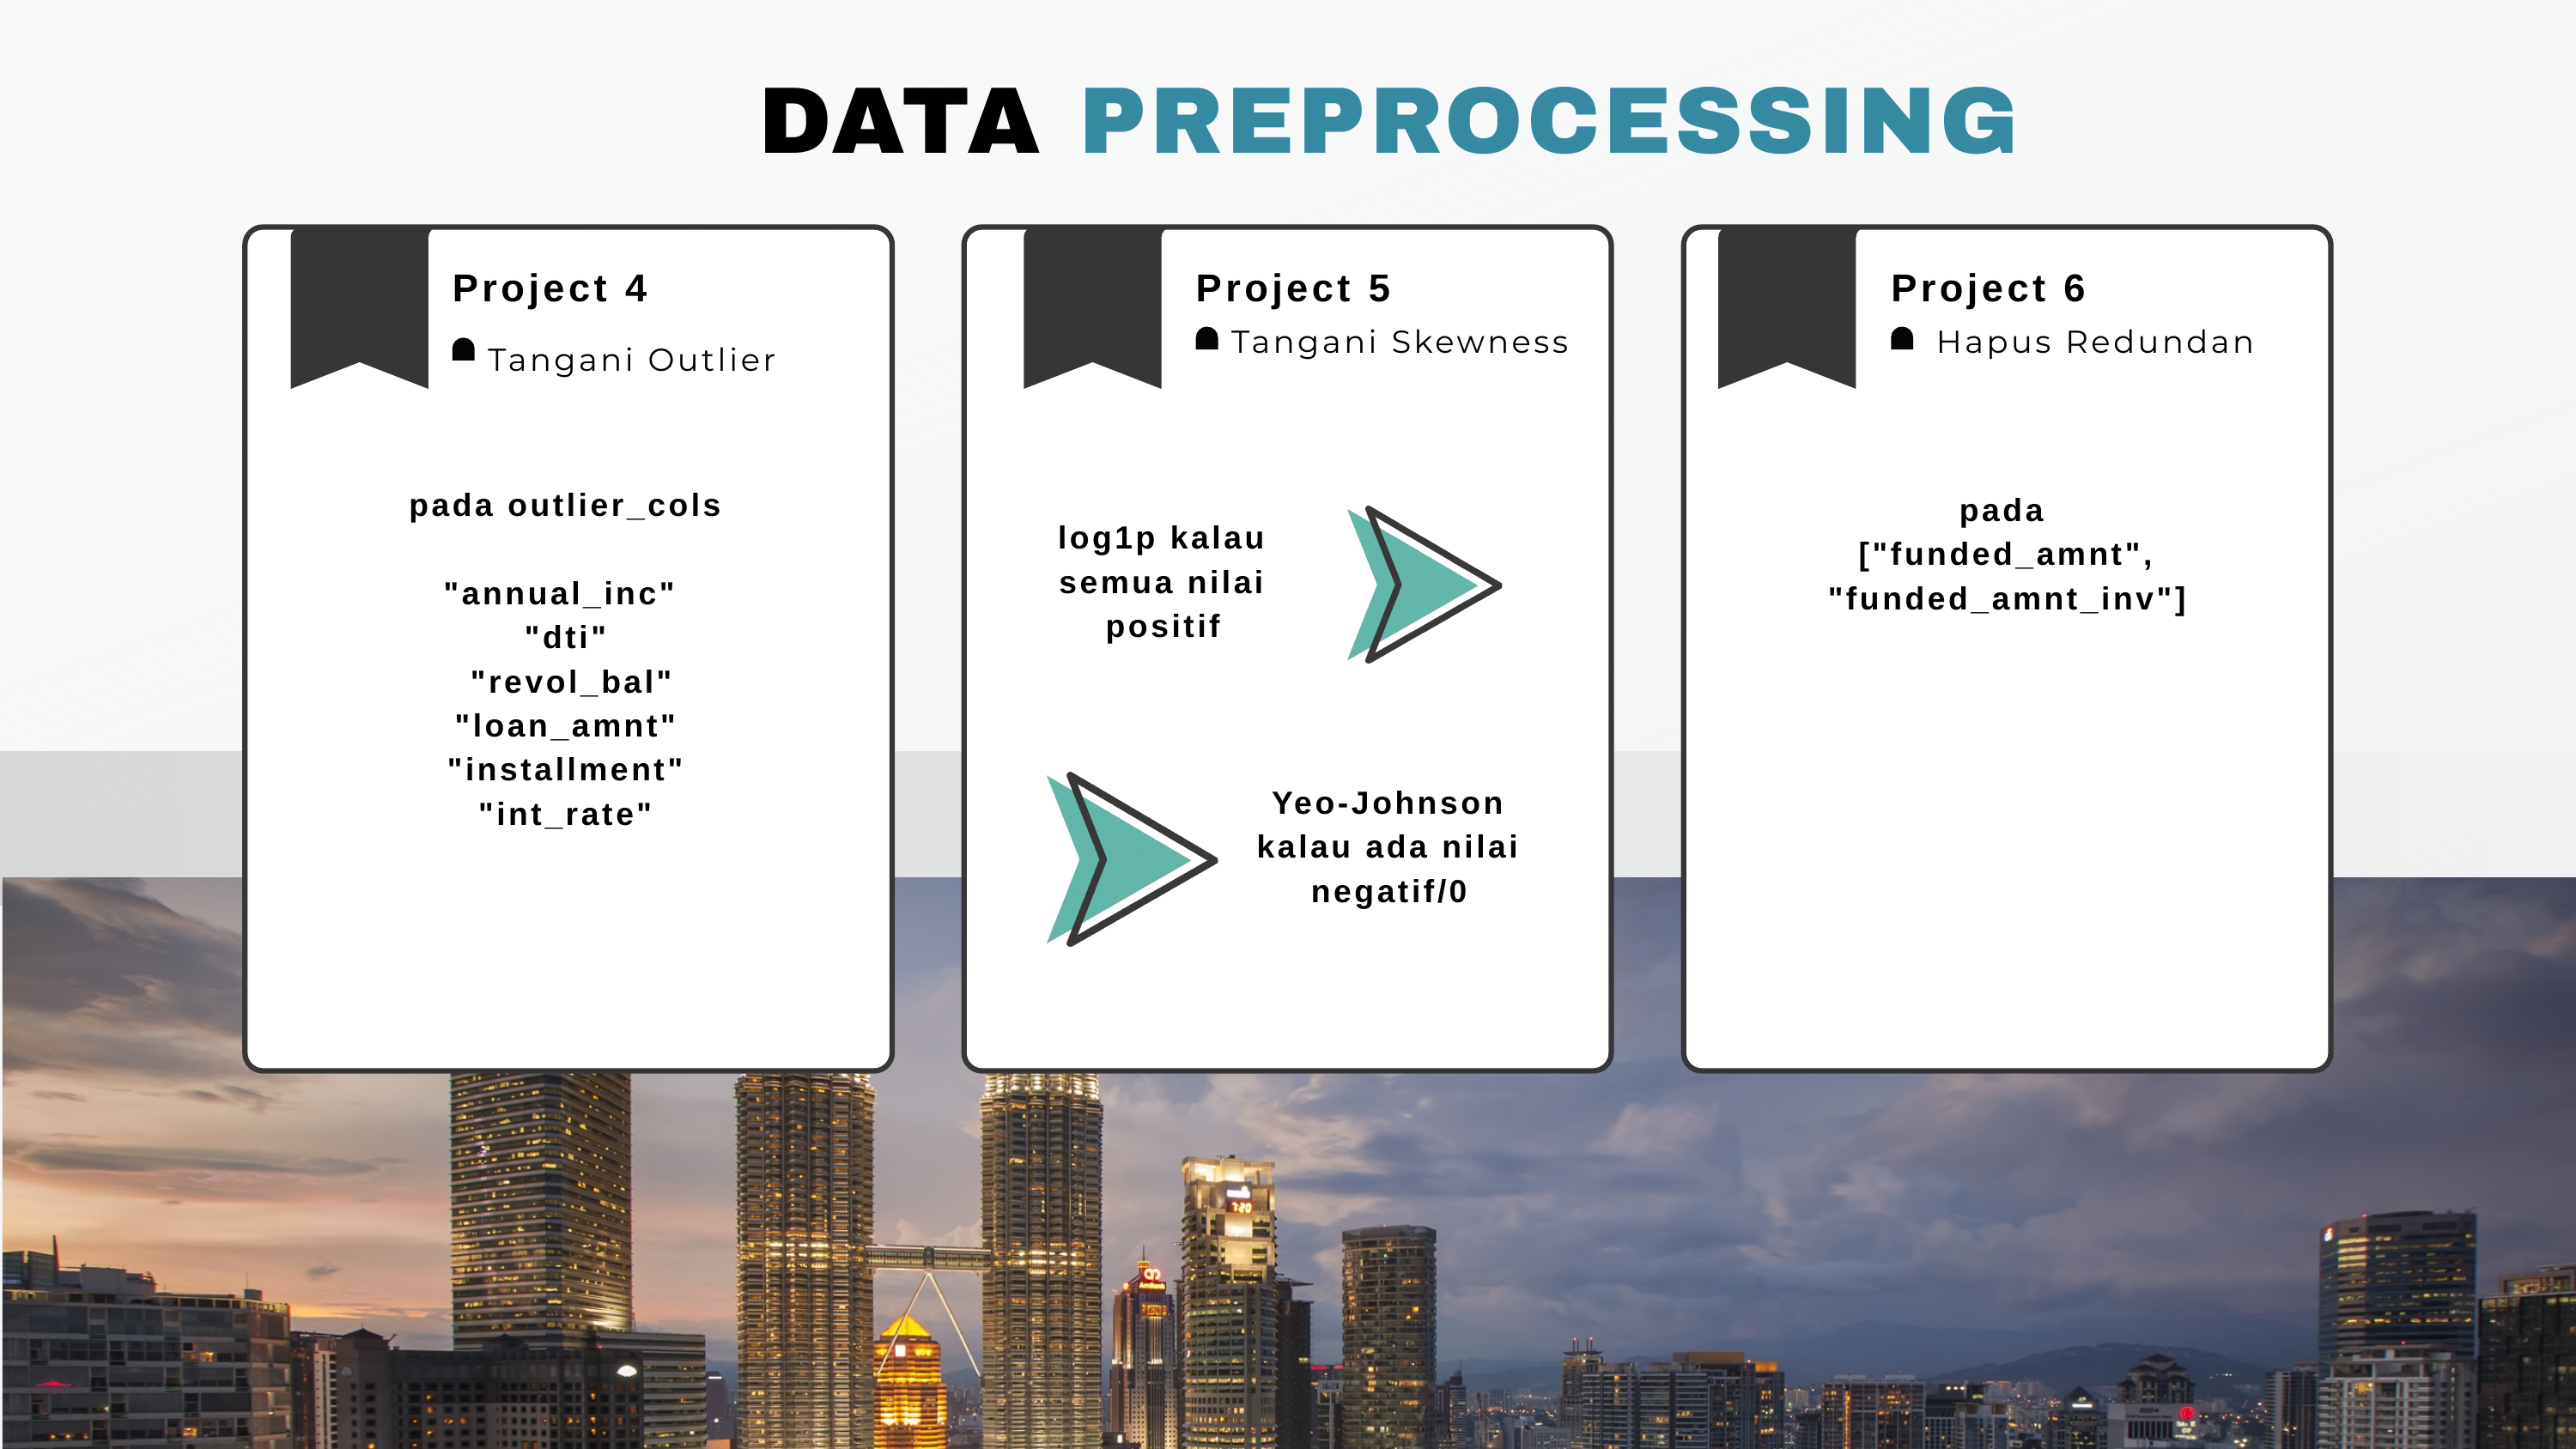

DATA PREPROCESSING

Project 4
Project 5
Project 6
Tangani Skewness

Hapus Redundan

Tangani Outlier

pada outlier_cols

"annual_inc"
"dti"
 "revol_bal"
"loan_amnt"
"installment"
"int_rate"

pada
["funded_amnt", "funded_amnt_inv"]

log1p kalau semua nilai positif

Yeo-Johnson kalau ada nilai negatif/0